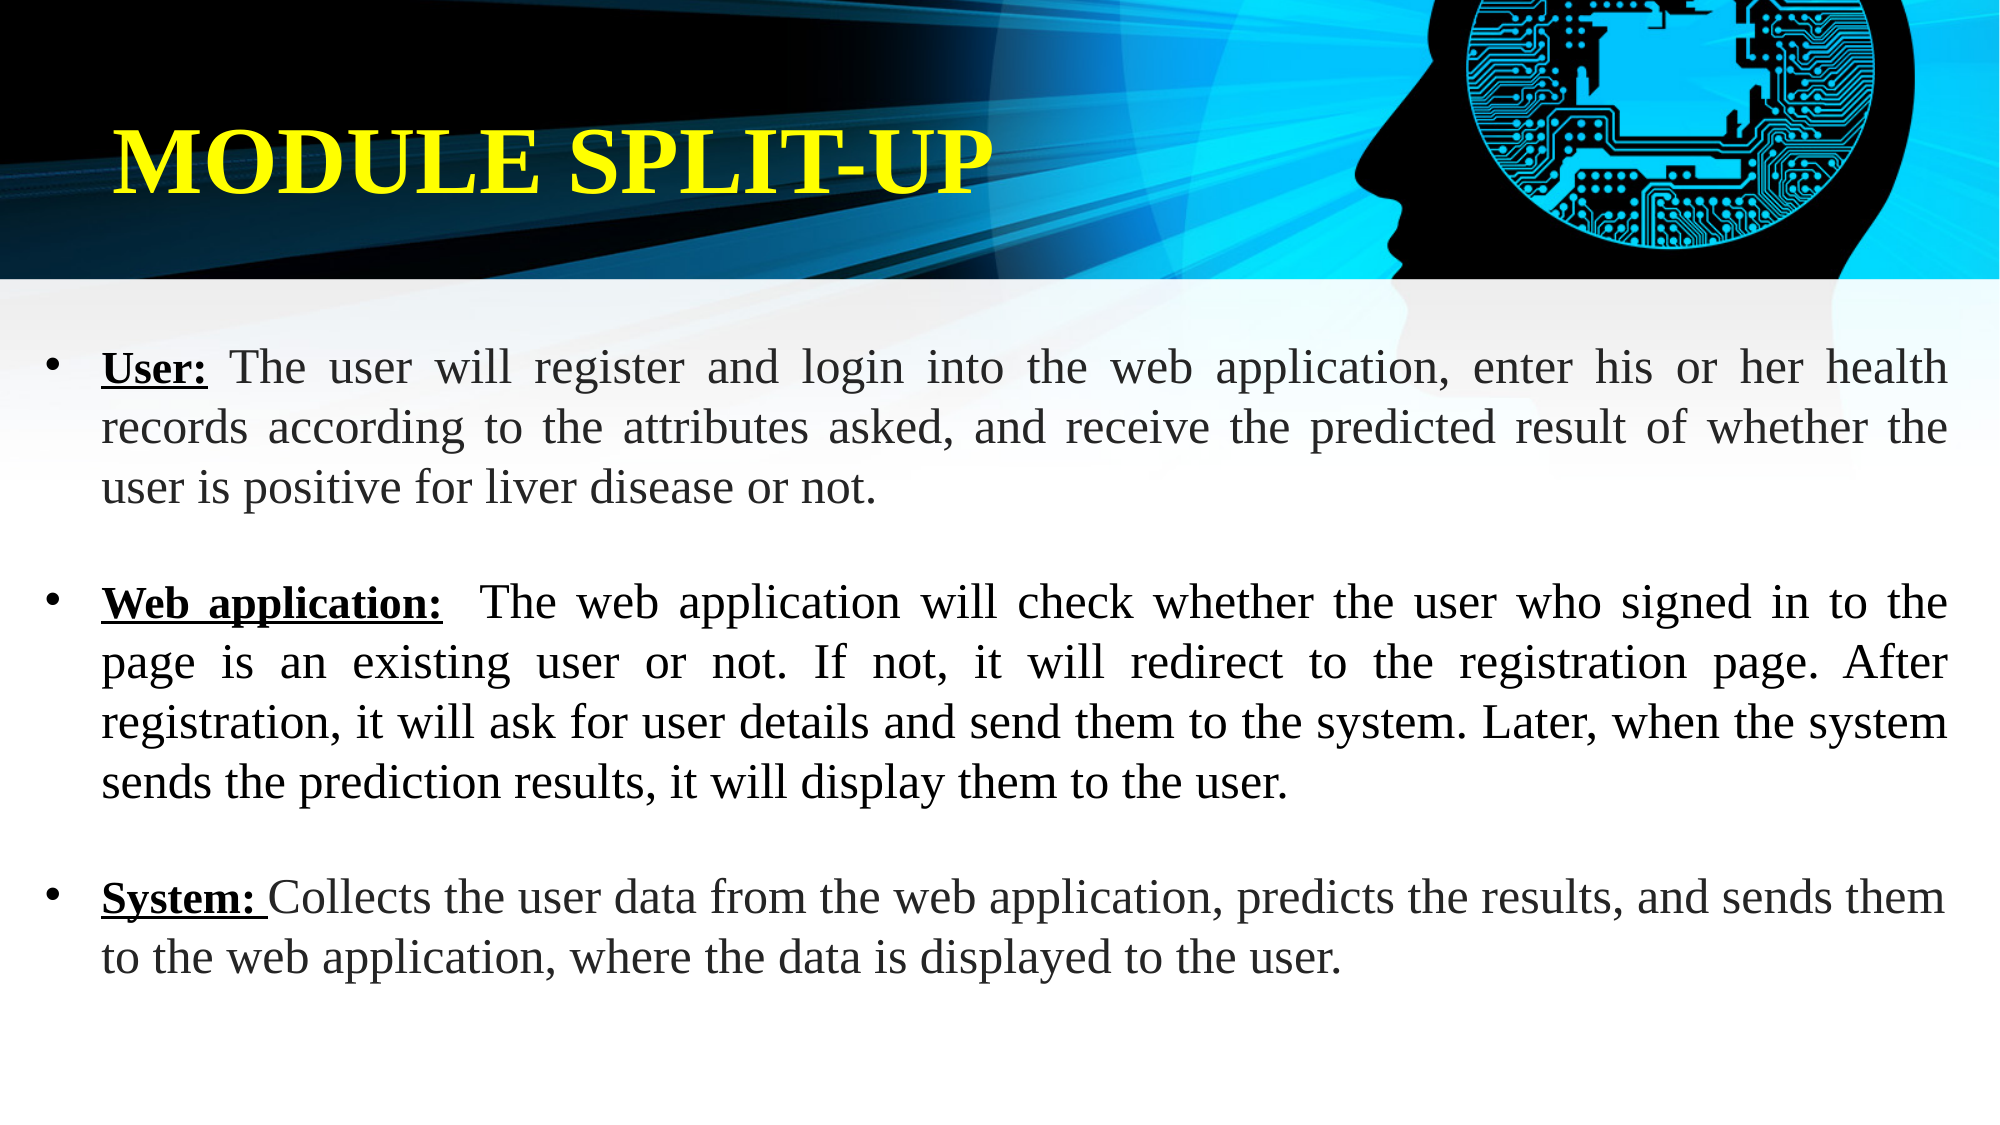

MODULE SPLIT-UP

User: The user will register and login into the web application, enter his or her health records according to the attributes asked, and receive the predicted result of whether the user is positive for liver disease or not.

Web application:  The web application will check whether the user who signed in to the page is an existing user or not. If not, it will redirect to the registration page. After registration, it will ask for user details and send them to the system. Later, when the system sends the prediction results, it will display them to the user.

System: Collects the user data from the web application, predicts the results, and sends them to the web application, where the data is displayed to the user.